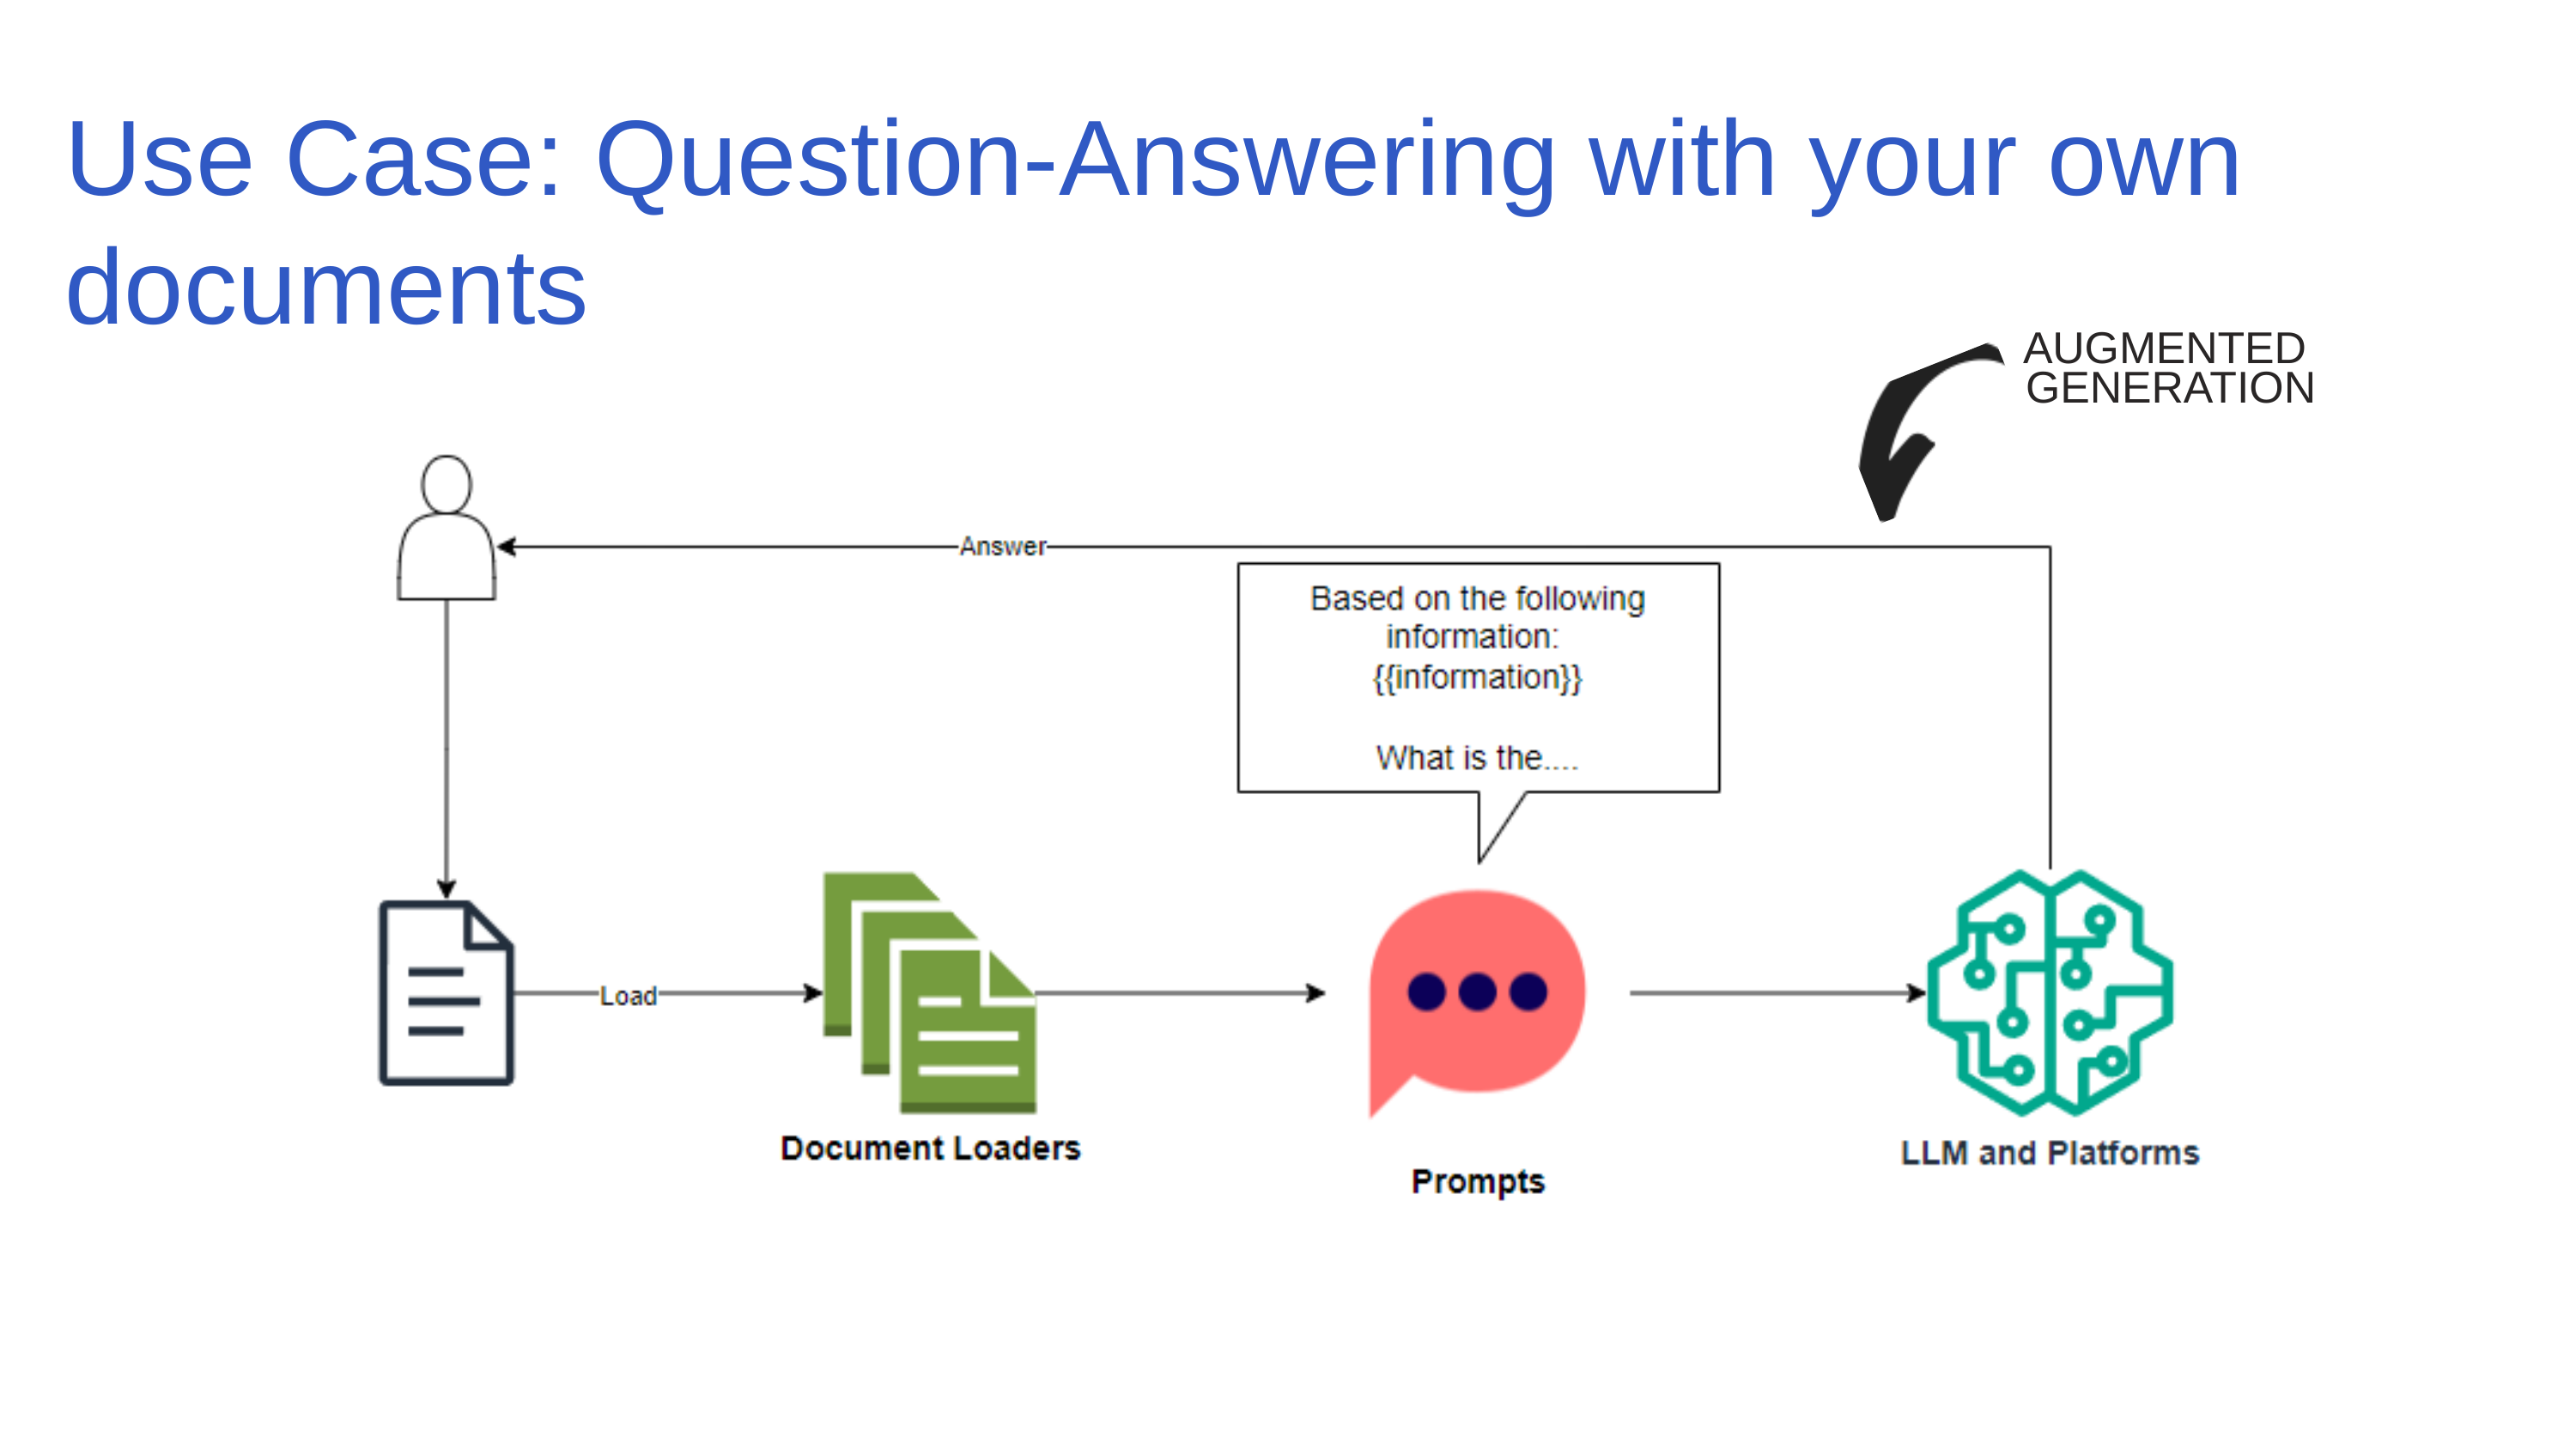

Use Case: Question-Answering with your own documents

AUGMENTED
GENERATION